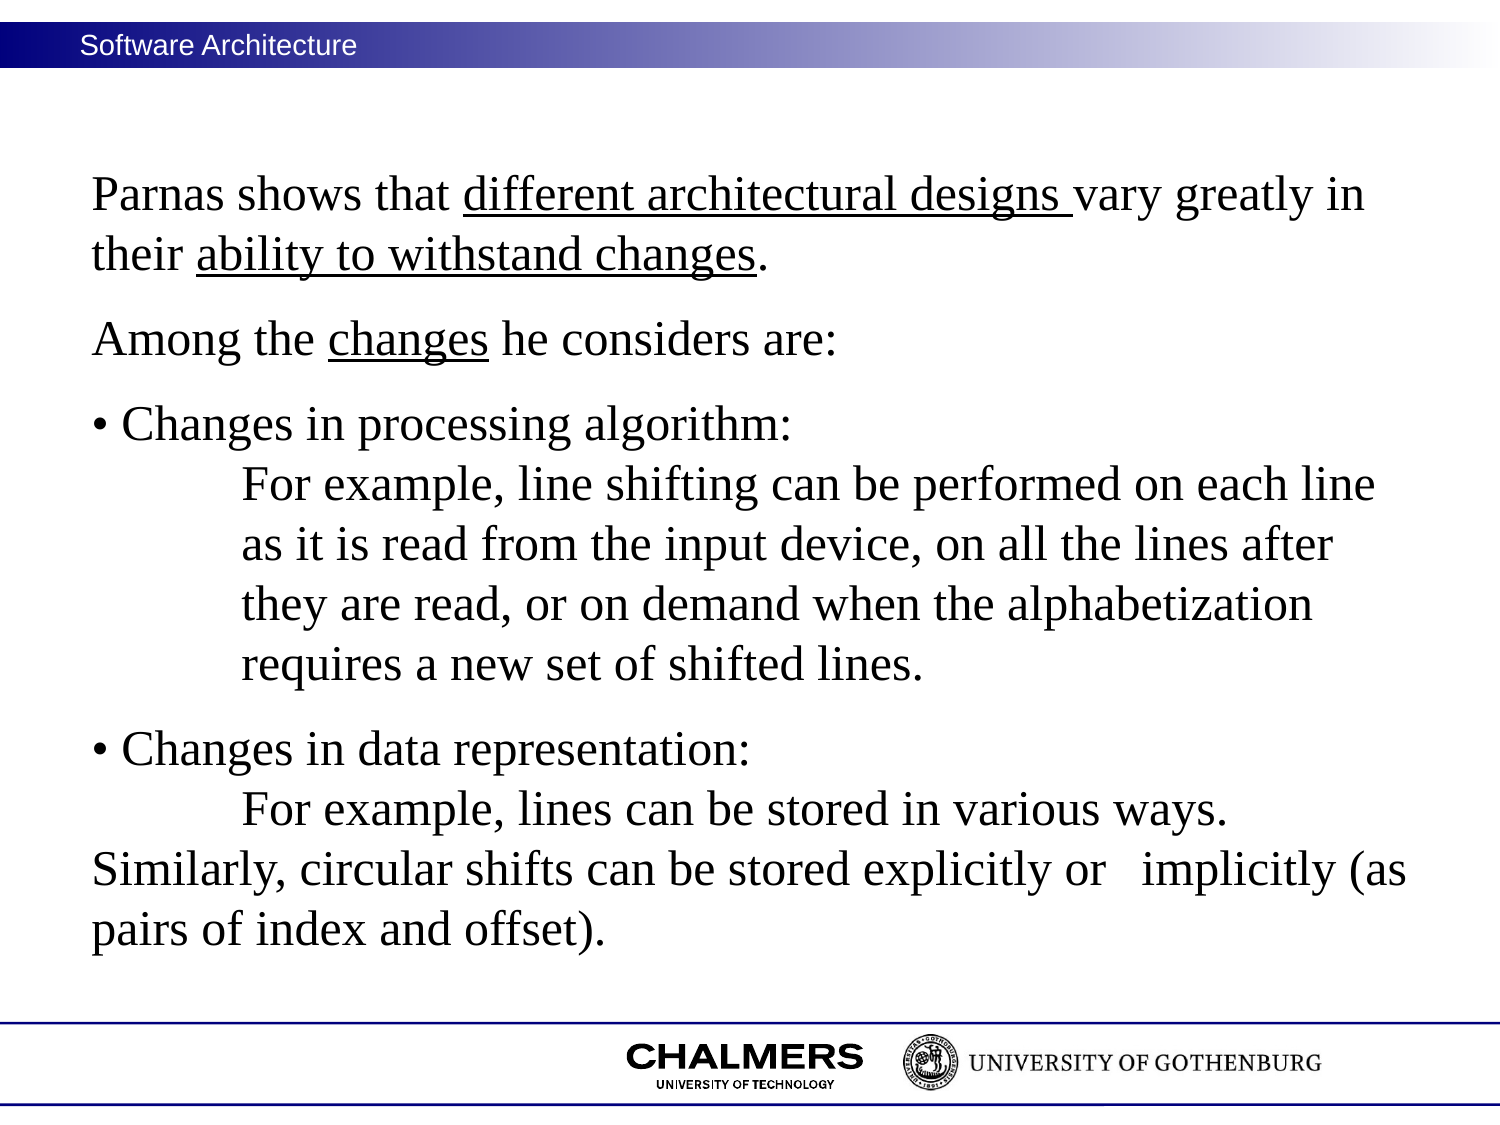

Parnas shows that different architectural designs vary greatly in their ability to withstand changes.
Among the changes he considers are:
• Changes in processing algorithm:
	For example, line shifting can be performed on each line 	as it is read from the input device, on all the lines after 	they are read, or on demand when the alphabetization 	requires a new set of shifted lines.
• Changes in data representation:
	For example, lines can be stored in various ways. 	Similarly, circular shifts can be stored explicitly or 	implicitly (as pairs of index and offset).